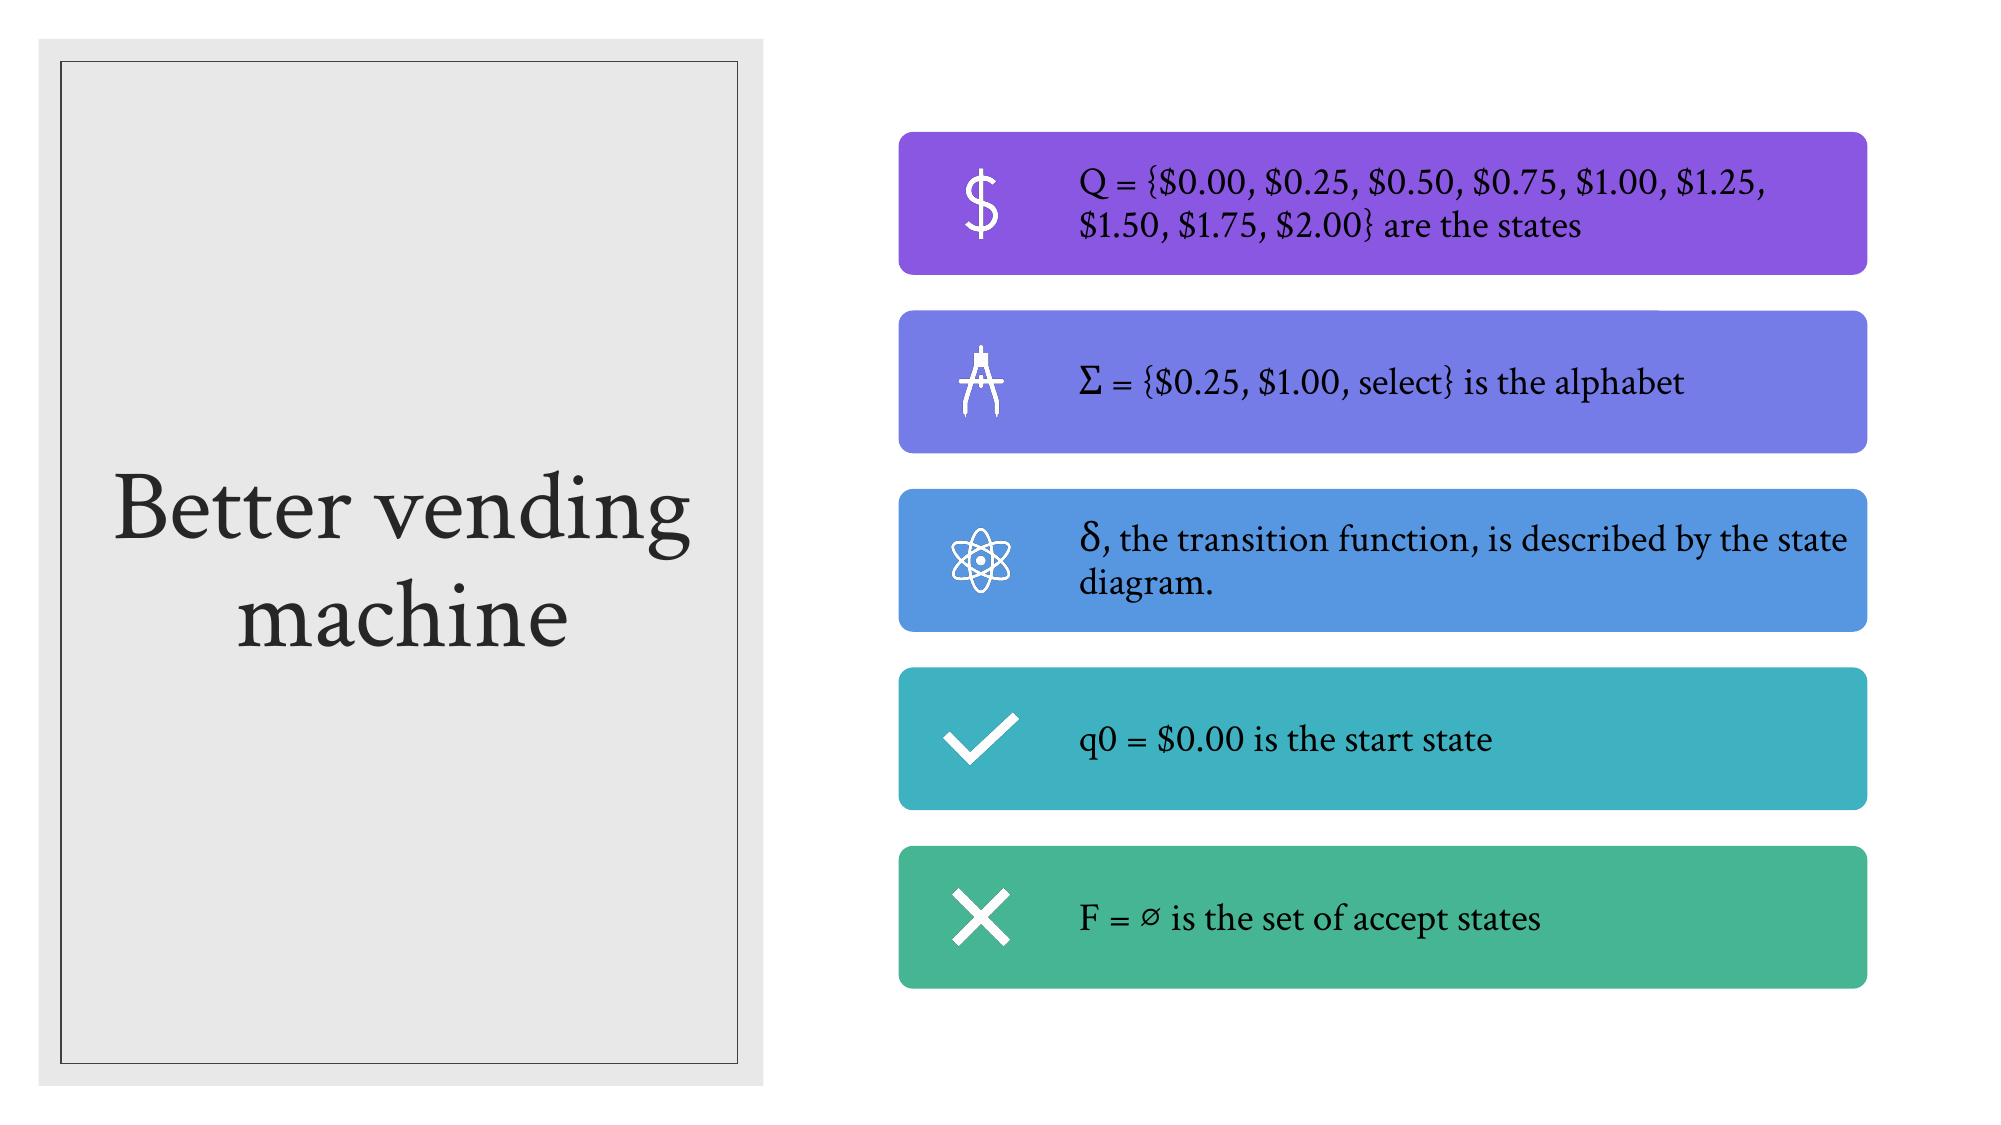

# Better vending machine
Q = {$0.00, $0.25, $0.50, $0.75, $1.00, $1.25, $1.50, $1.75, $2.00} are the states
Σ = {$0.25, $1.00, select} is the alphabet
δ, the transition function, is described by the state diagram.
q0 = $0.00 is the start state
F = ∅ is the set of accept states